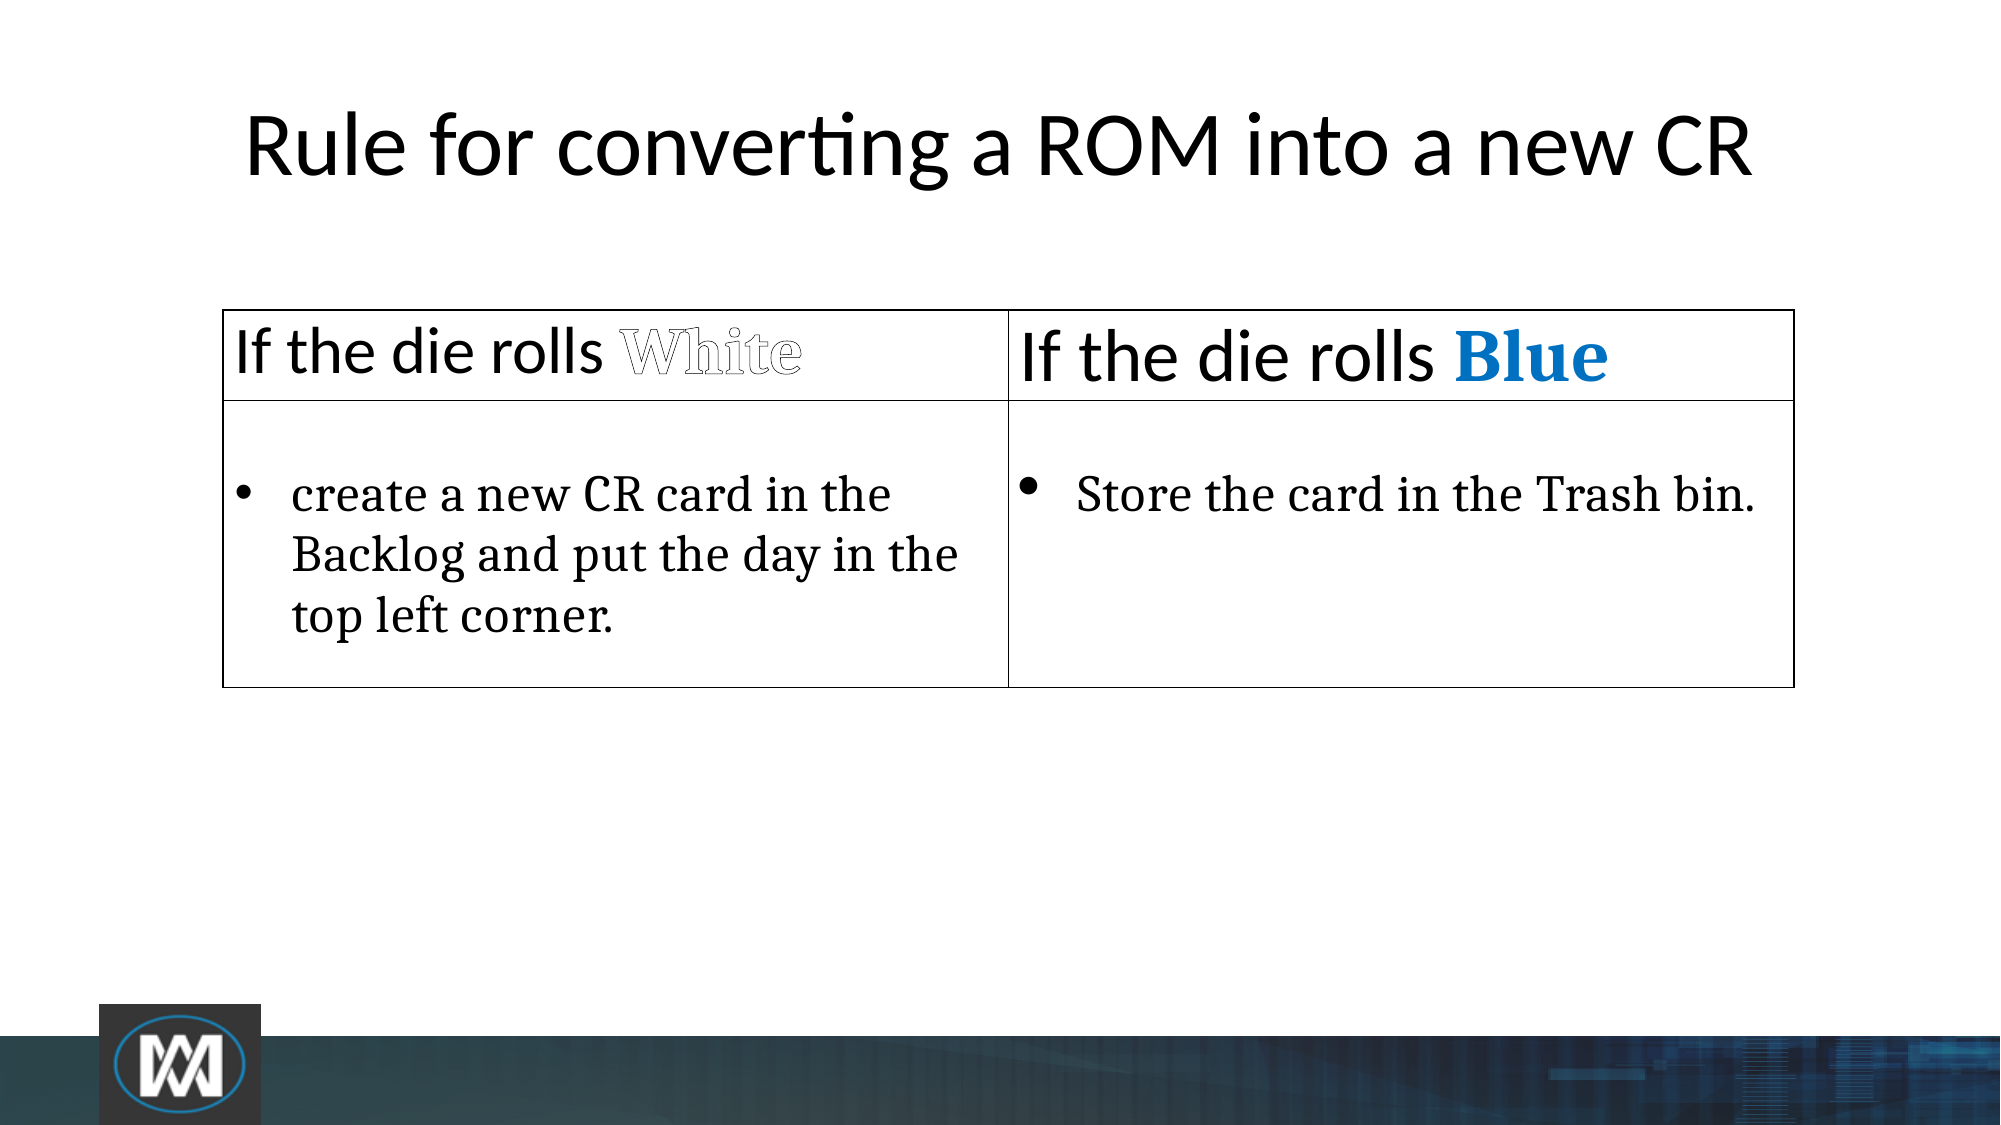

# Rule for converting a ROM into a new CR
| If the die rolls White | If the die rolls Blue |
| --- | --- |
| create a new CR card in the Backlog and put the day in the top left corner. | Store the card in the Trash bin. |